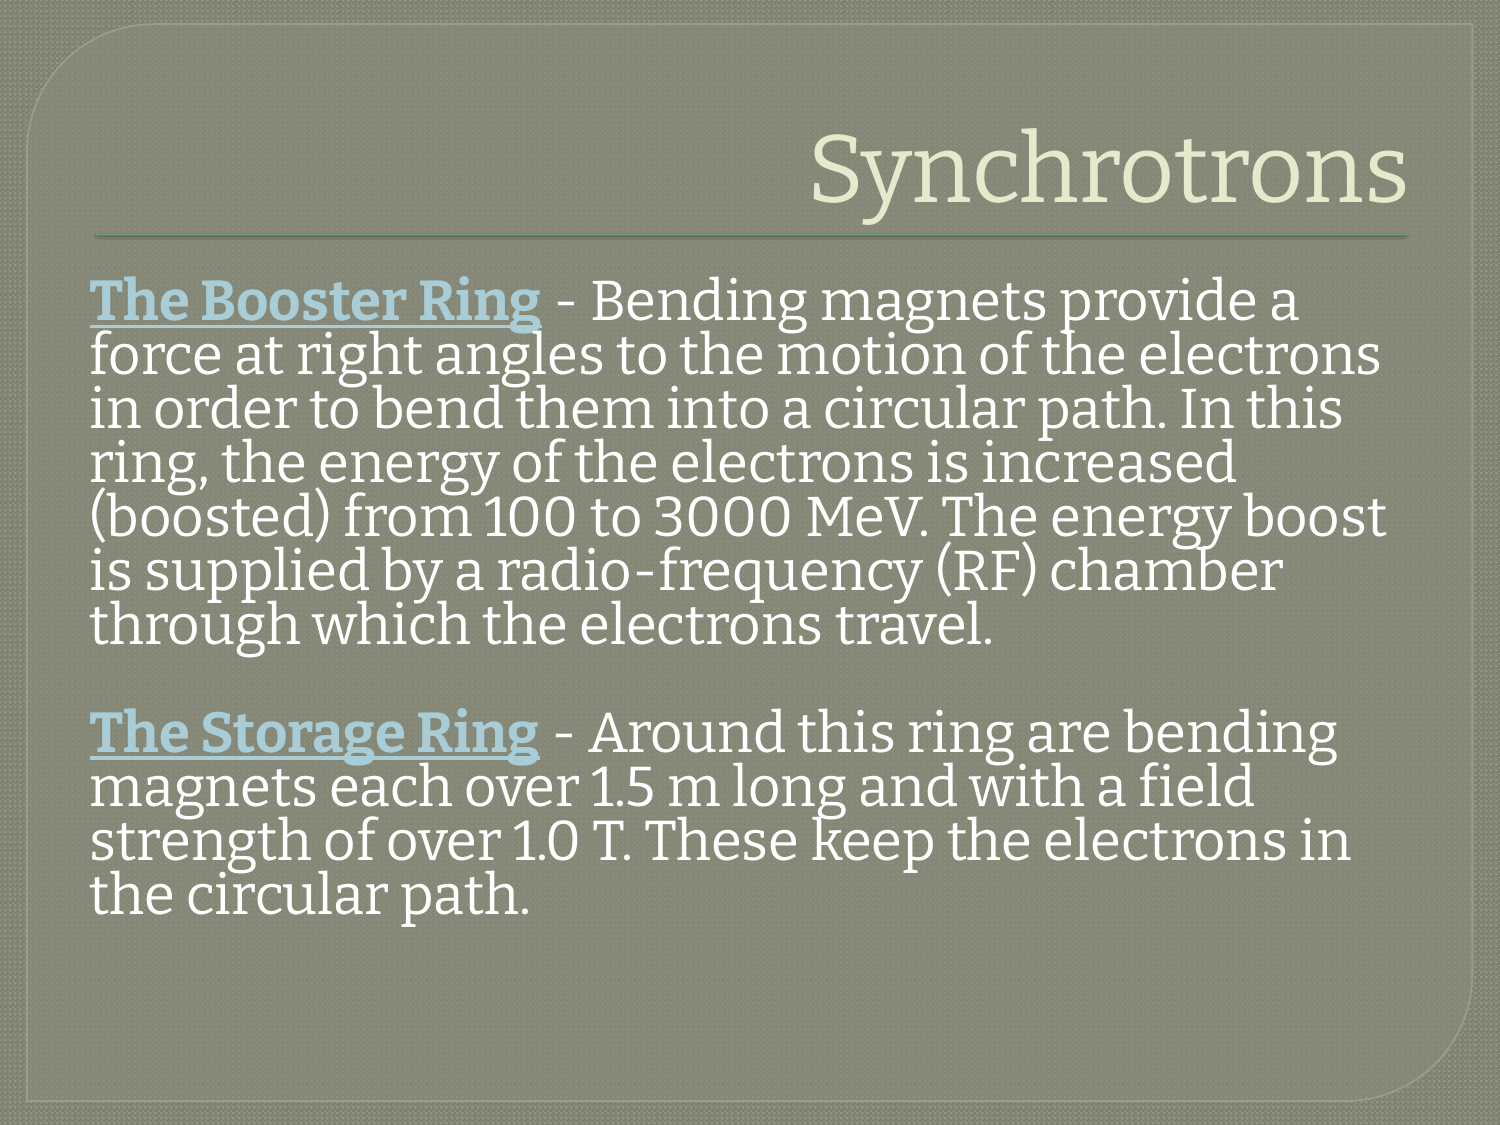

# Synchrotrons
The Booster Ring - Bending magnets provide a force at right angles to the motion of the electrons in order to bend them into a circular path. In this ring, the energy of the electrons is increased (boosted) from 100 to 3000 MeV. The energy boost is supplied by a radio-frequency (RF) chamber through which the electrons travel.

The Storage Ring - Around this ring are bending magnets each over 1.5 m long and with a field strength of over 1.0 T. These keep the electrons in the circular path.